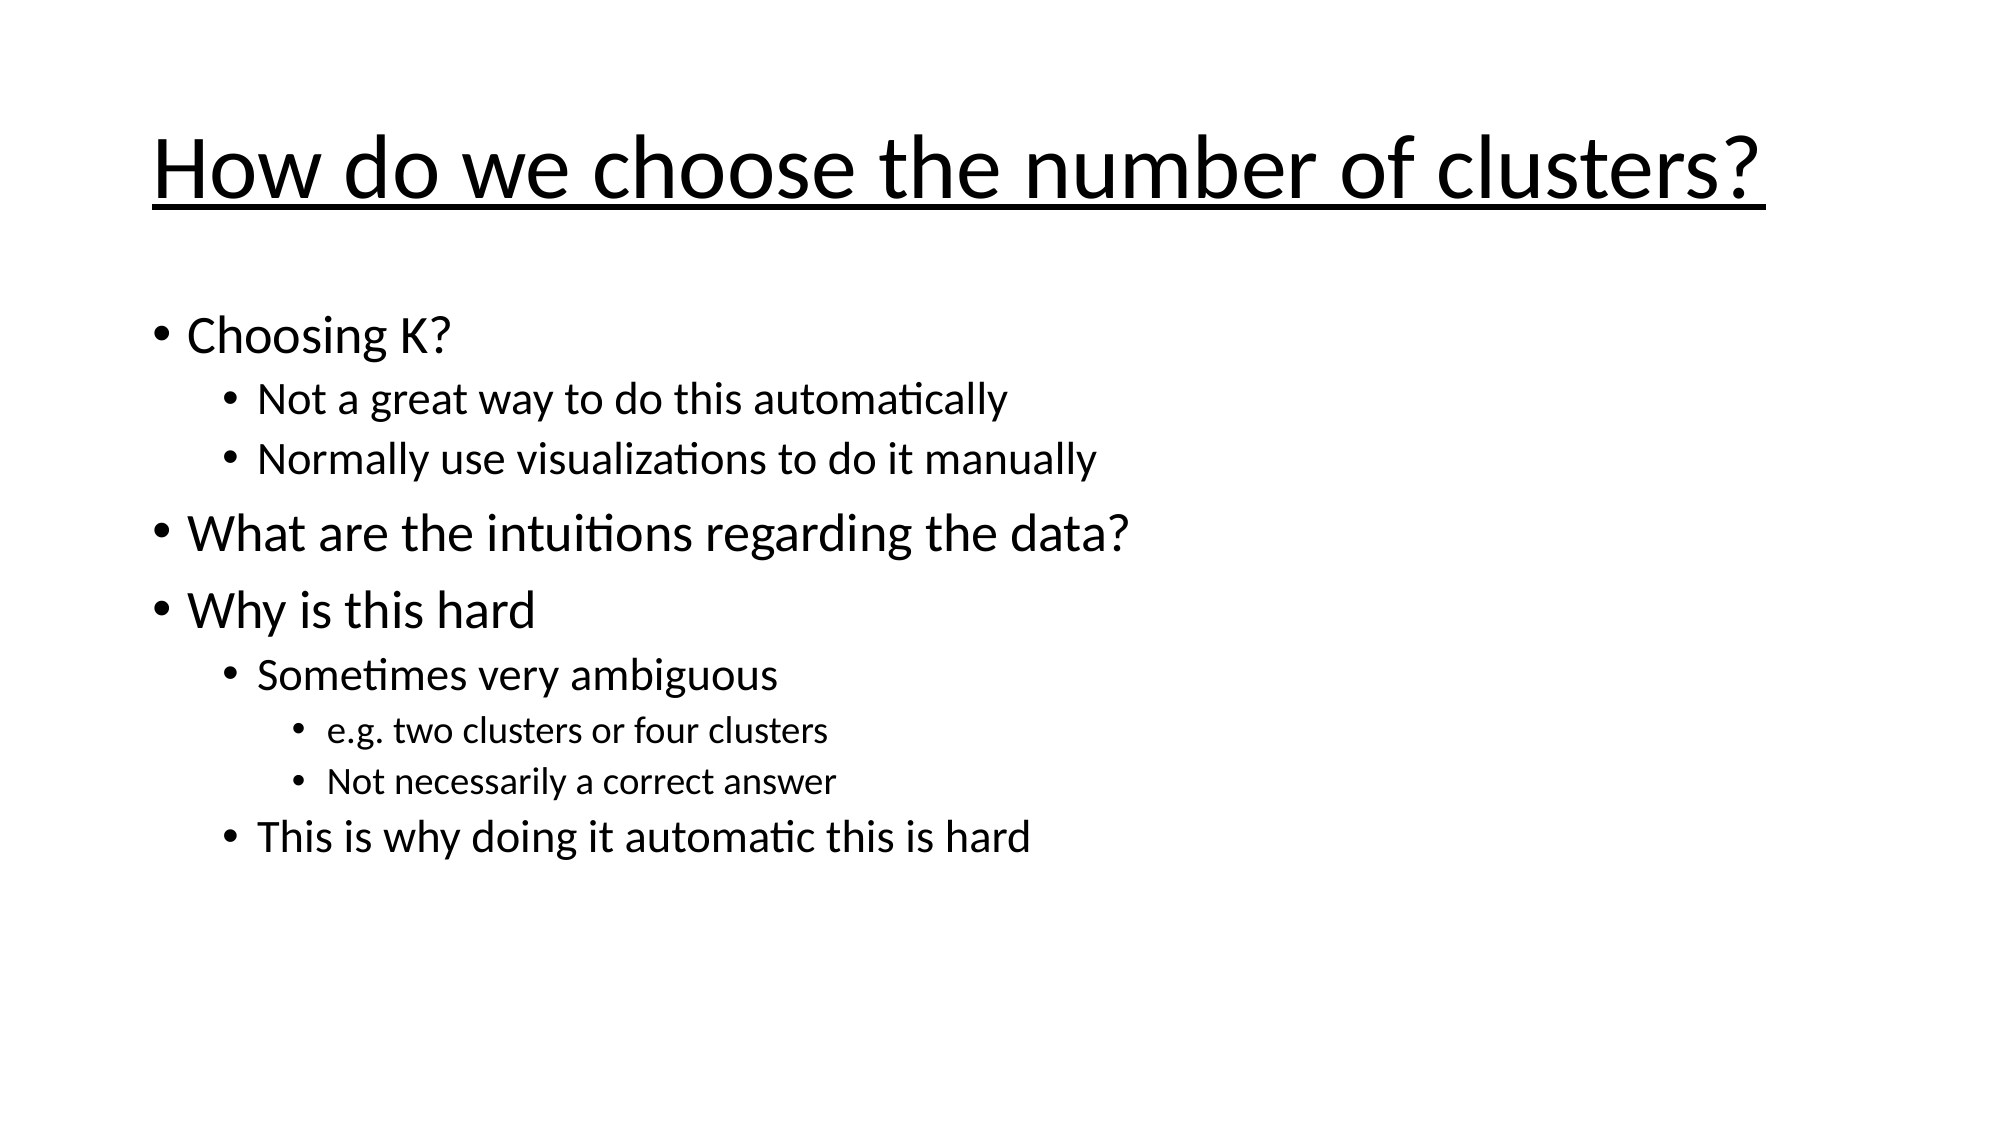

# How do we choose the number of clusters?
Choosing K?
Not a great way to do this automatically
Normally use visualizations to do it manually
What are the intuitions regarding the data?
Why is this hard
Sometimes very ambiguous
e.g. two clusters or four clusters
Not necessarily a correct answer
This is why doing it automatic this is hard